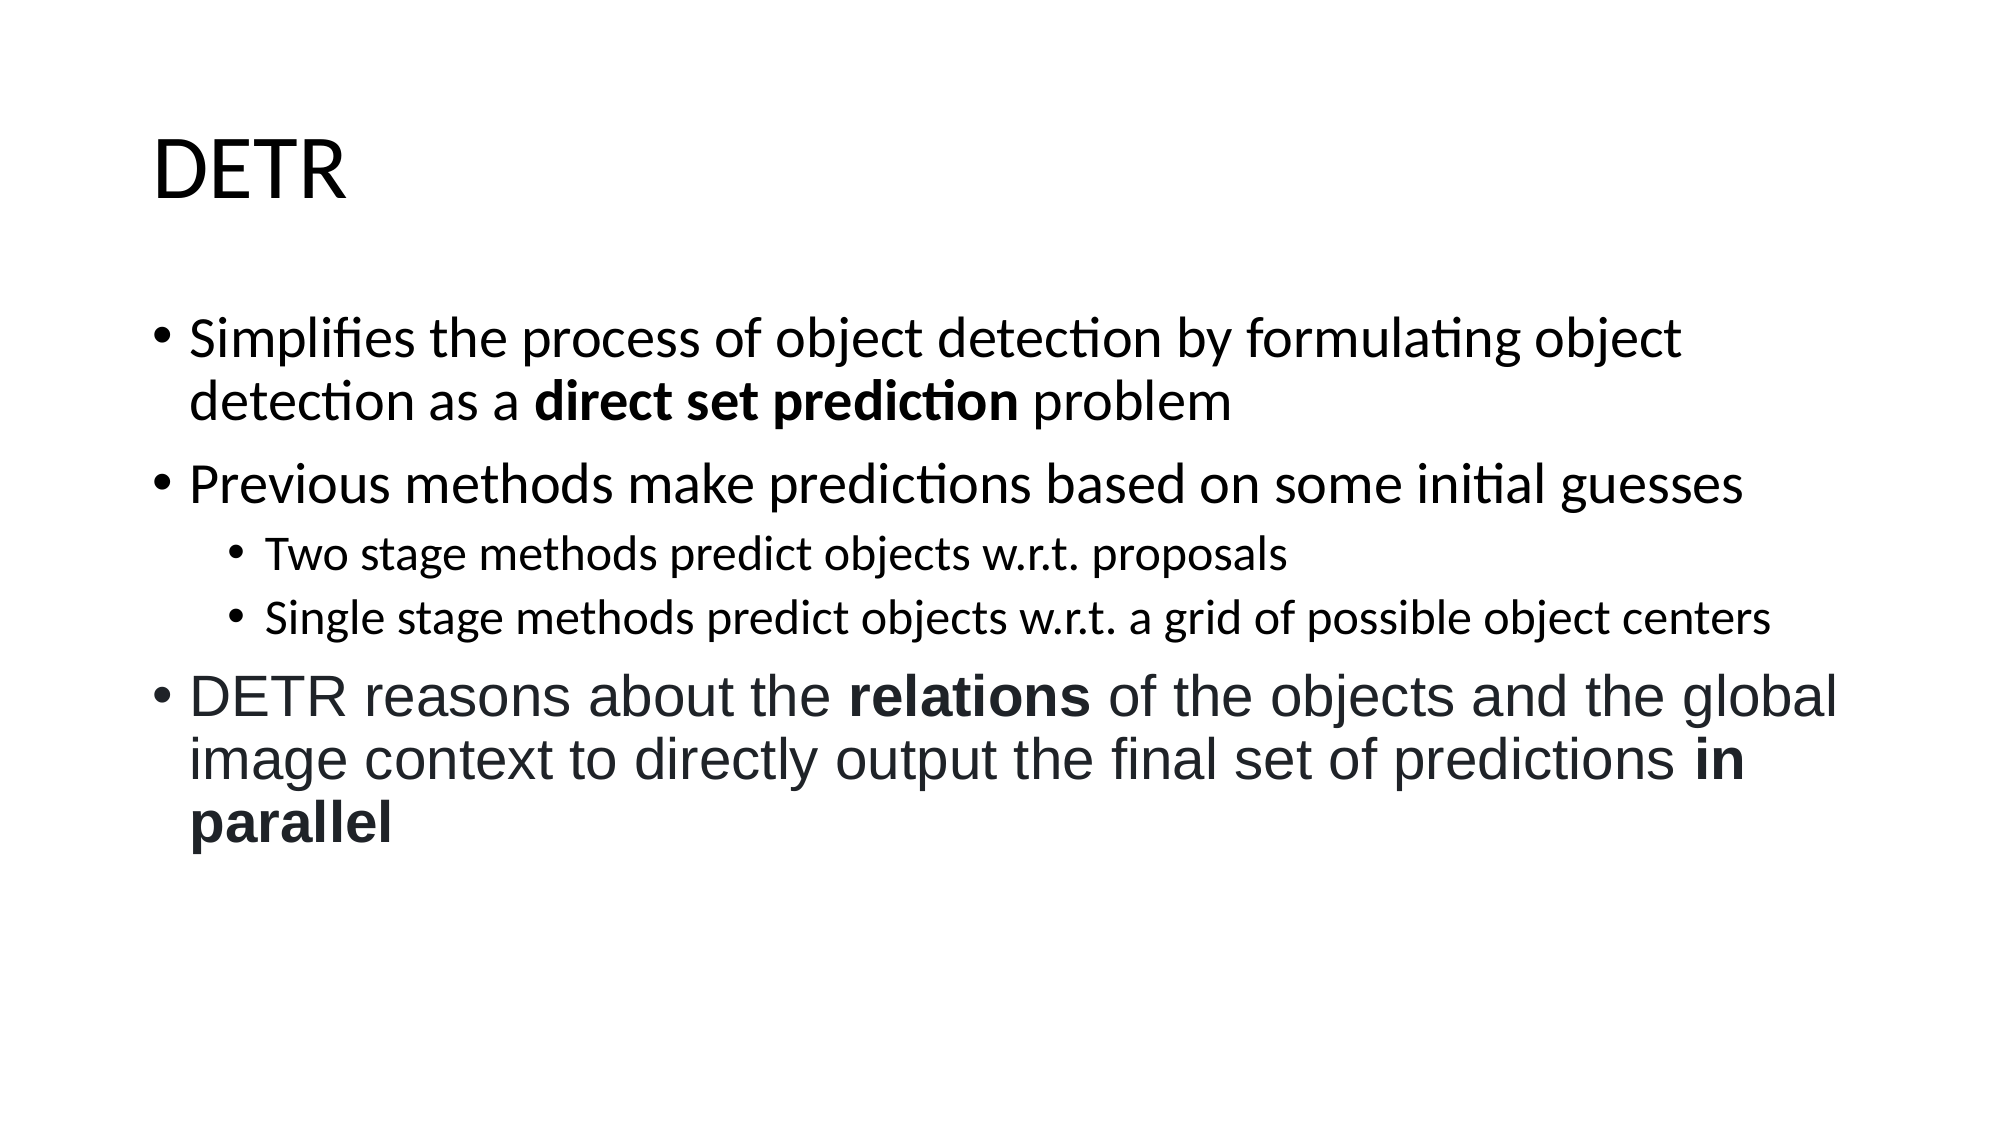

# DETR
Simplifies the process of object detection by formulating object detection as a direct set prediction problem
Previous methods make predictions based on some initial guesses
Two stage methods predict objects w.r.t. proposals
Single stage methods predict objects w.r.t. a grid of possible object centers
DETR reasons about the relations of the objects and the global image context to directly output the final set of predictions in parallel